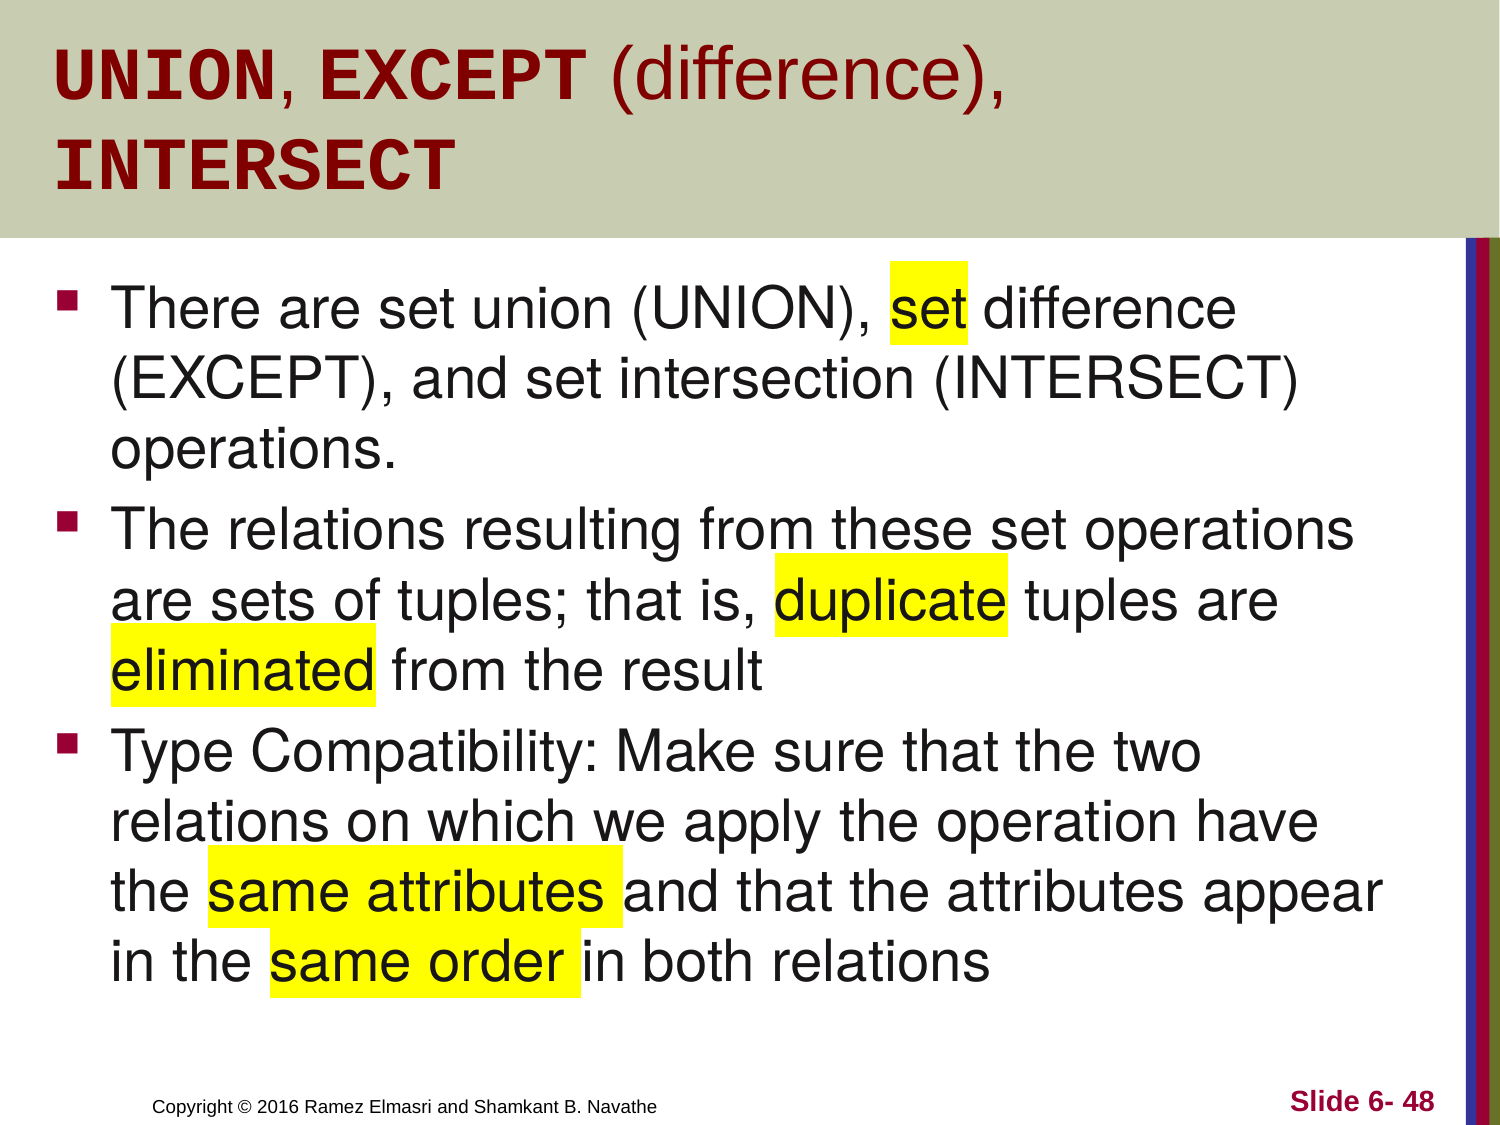

# UNION, EXCEPT (difference), INTERSECT
There are set union (UNION), set difference (EXCEPT), and set intersection (INTERSECT) operations.
The relations resulting from these set operations are sets of tuples; that is, duplicate tuples are eliminated from the result
Type Compatibility: Make sure that the two relations on which we apply the operation have the same attributes and that the attributes appear in the same order in both relations

Slide 6- 48